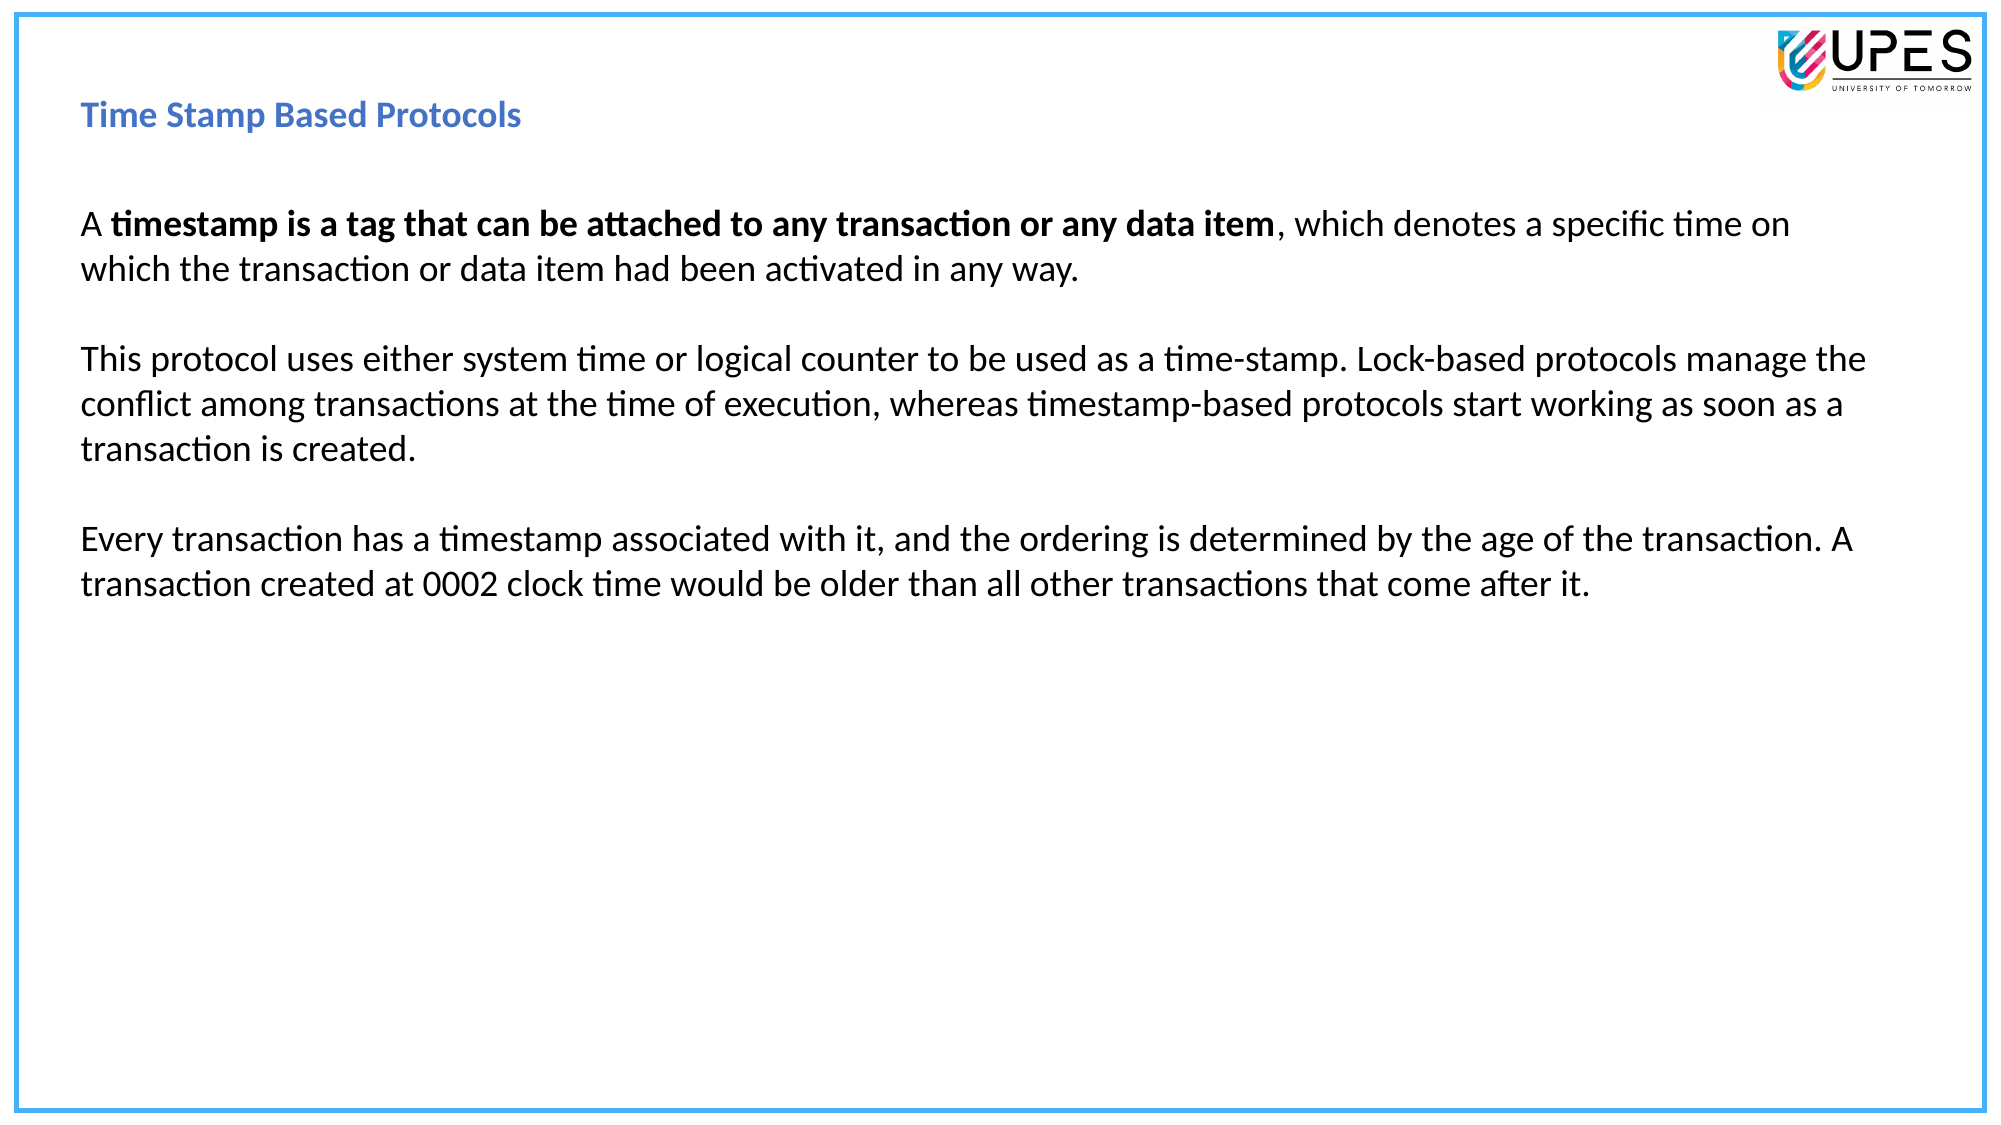

Time Stamp Based Protocols
A timestamp is a tag that can be attached to any transaction or any data item, which denotes a specific time on which the transaction or data item had been activated in any way.

This protocol uses either system time or logical counter to be used as a time-stamp. Lock-based protocols manage the conflict among transactions at the time of execution, whereas timestamp-based protocols start working as soon as a transaction is created.

Every transaction has a timestamp associated with it, and the ordering is determined by the age of the transaction. A transaction created at 0002 clock time would be older than all other transactions that come after it.